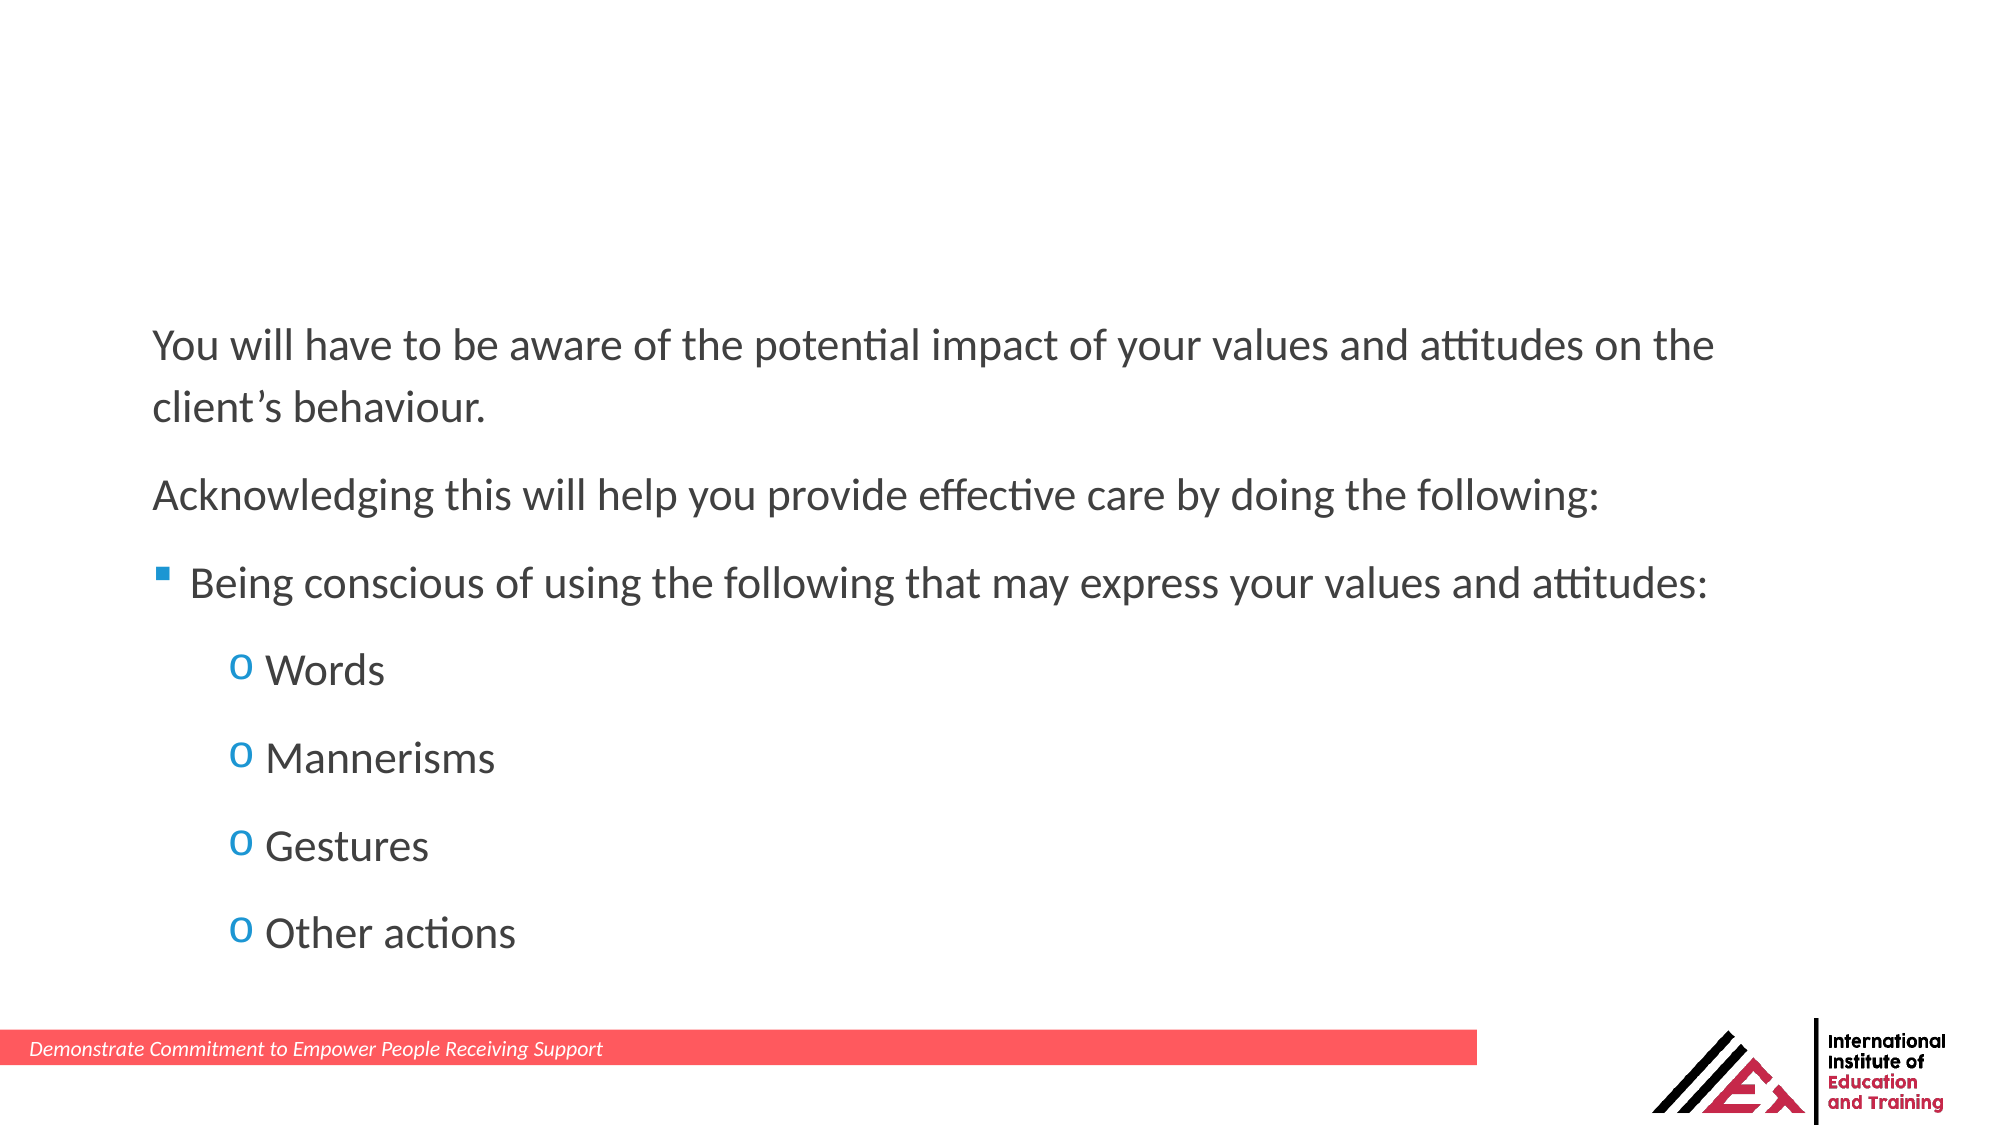

You will have to be aware of the potential impact of your values and attitudes on the client’s behaviour.
Acknowledging this will help you provide effective care by doing the following:
Being conscious of using the following that may express your values and attitudes:
Words
Mannerisms
Gestures
Other actions
Demonstrate Commitment to Empower People Receiving Support